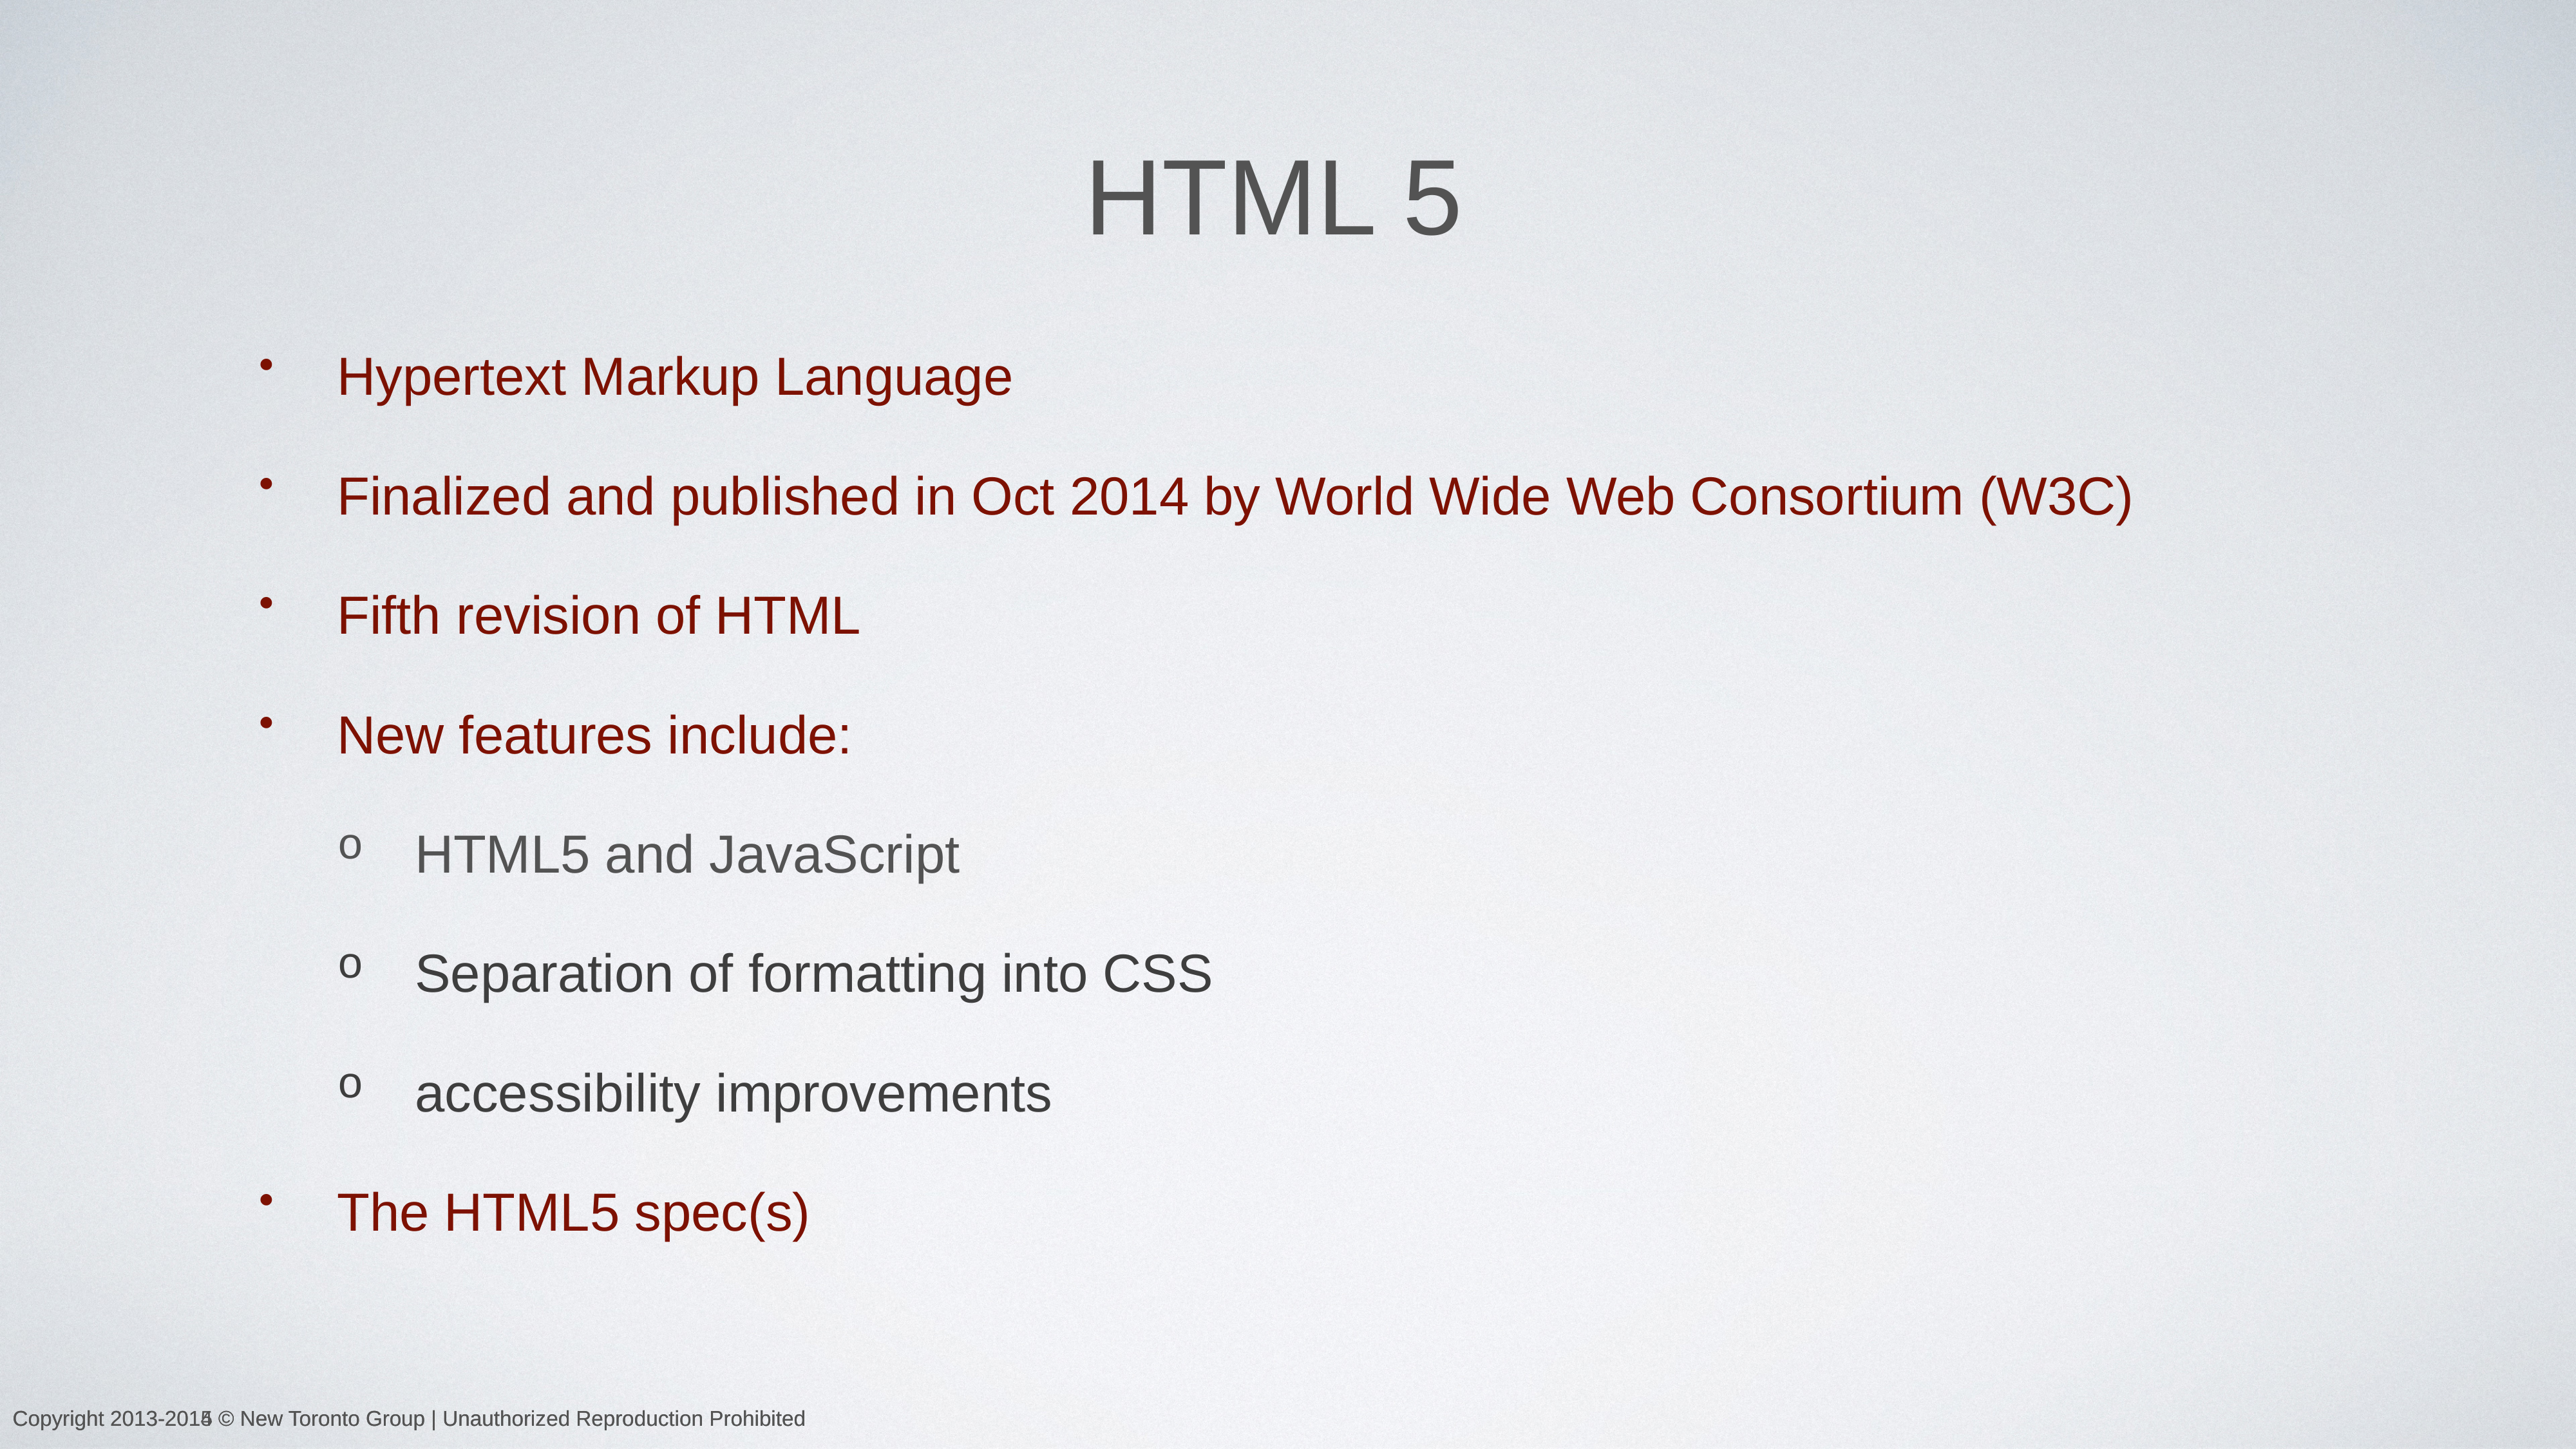

# HTML 5
Hypertext Markup Language
Finalized and published in Oct 2014 by World Wide Web Consortium (W3C)
Fifth revision of HTML
New features include:
HTML5 and JavaScript
Separation of formatting into CSS
accessibility improvements
The HTML5 spec(s)